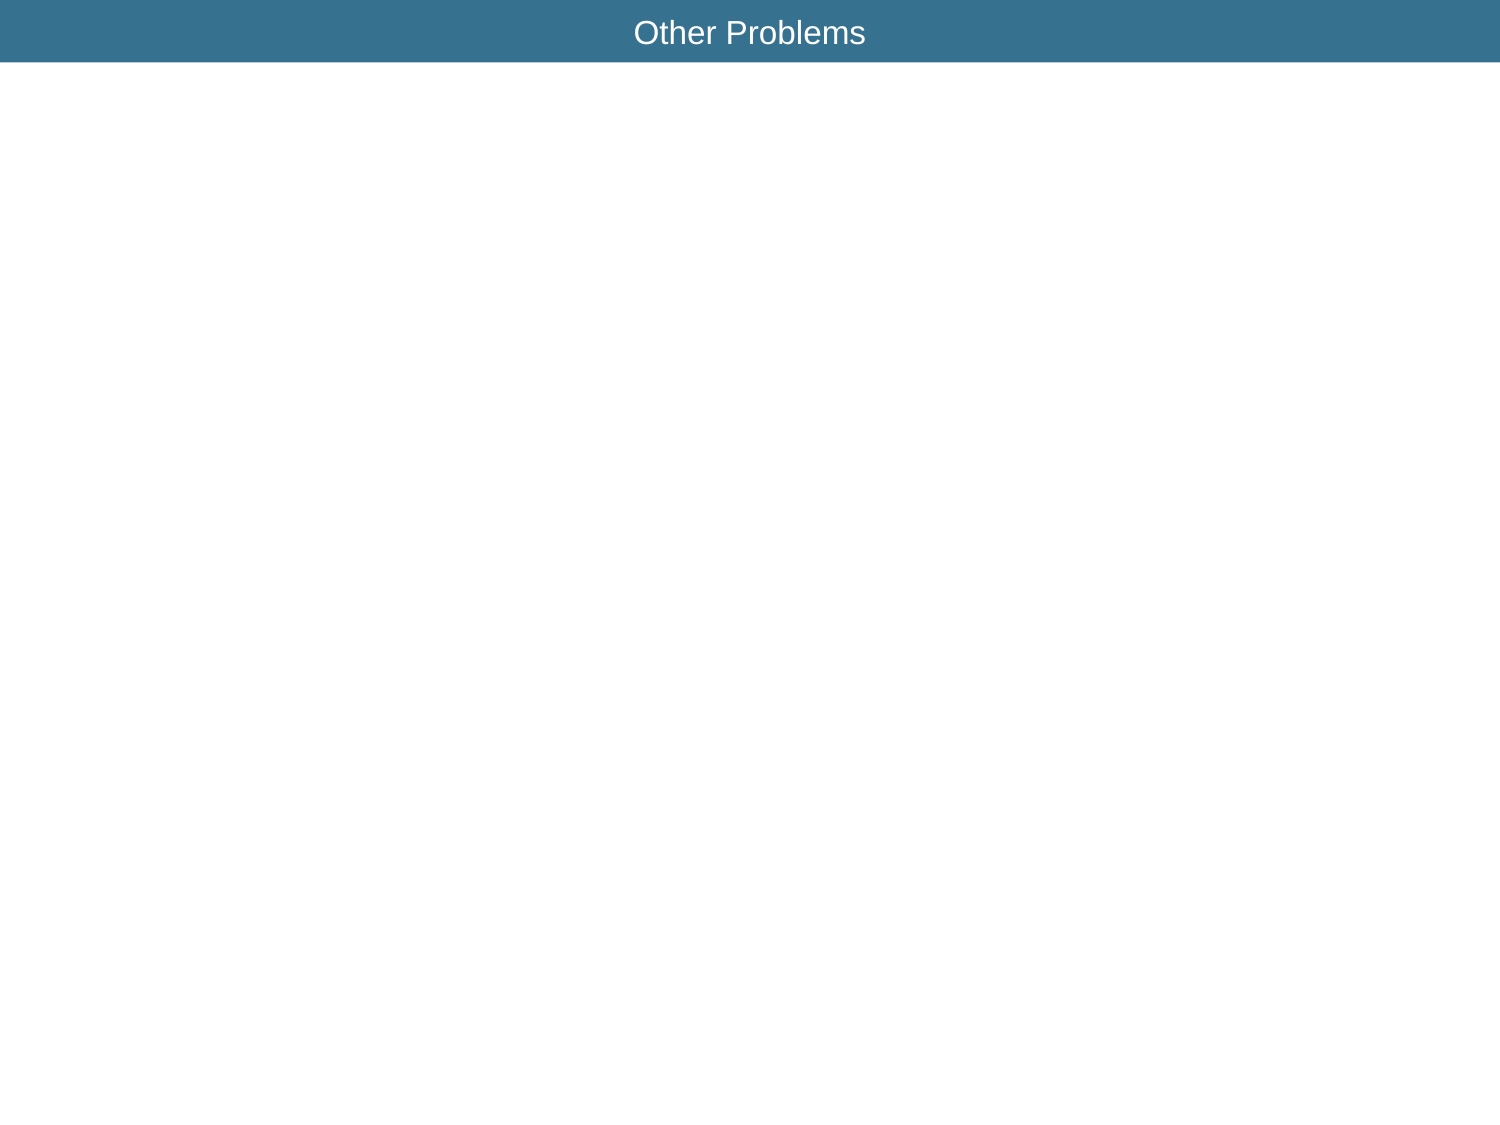

# Other Problems
Spikes are non-stationary
Noise is non-stationary
Electrode drift
Spike alignment